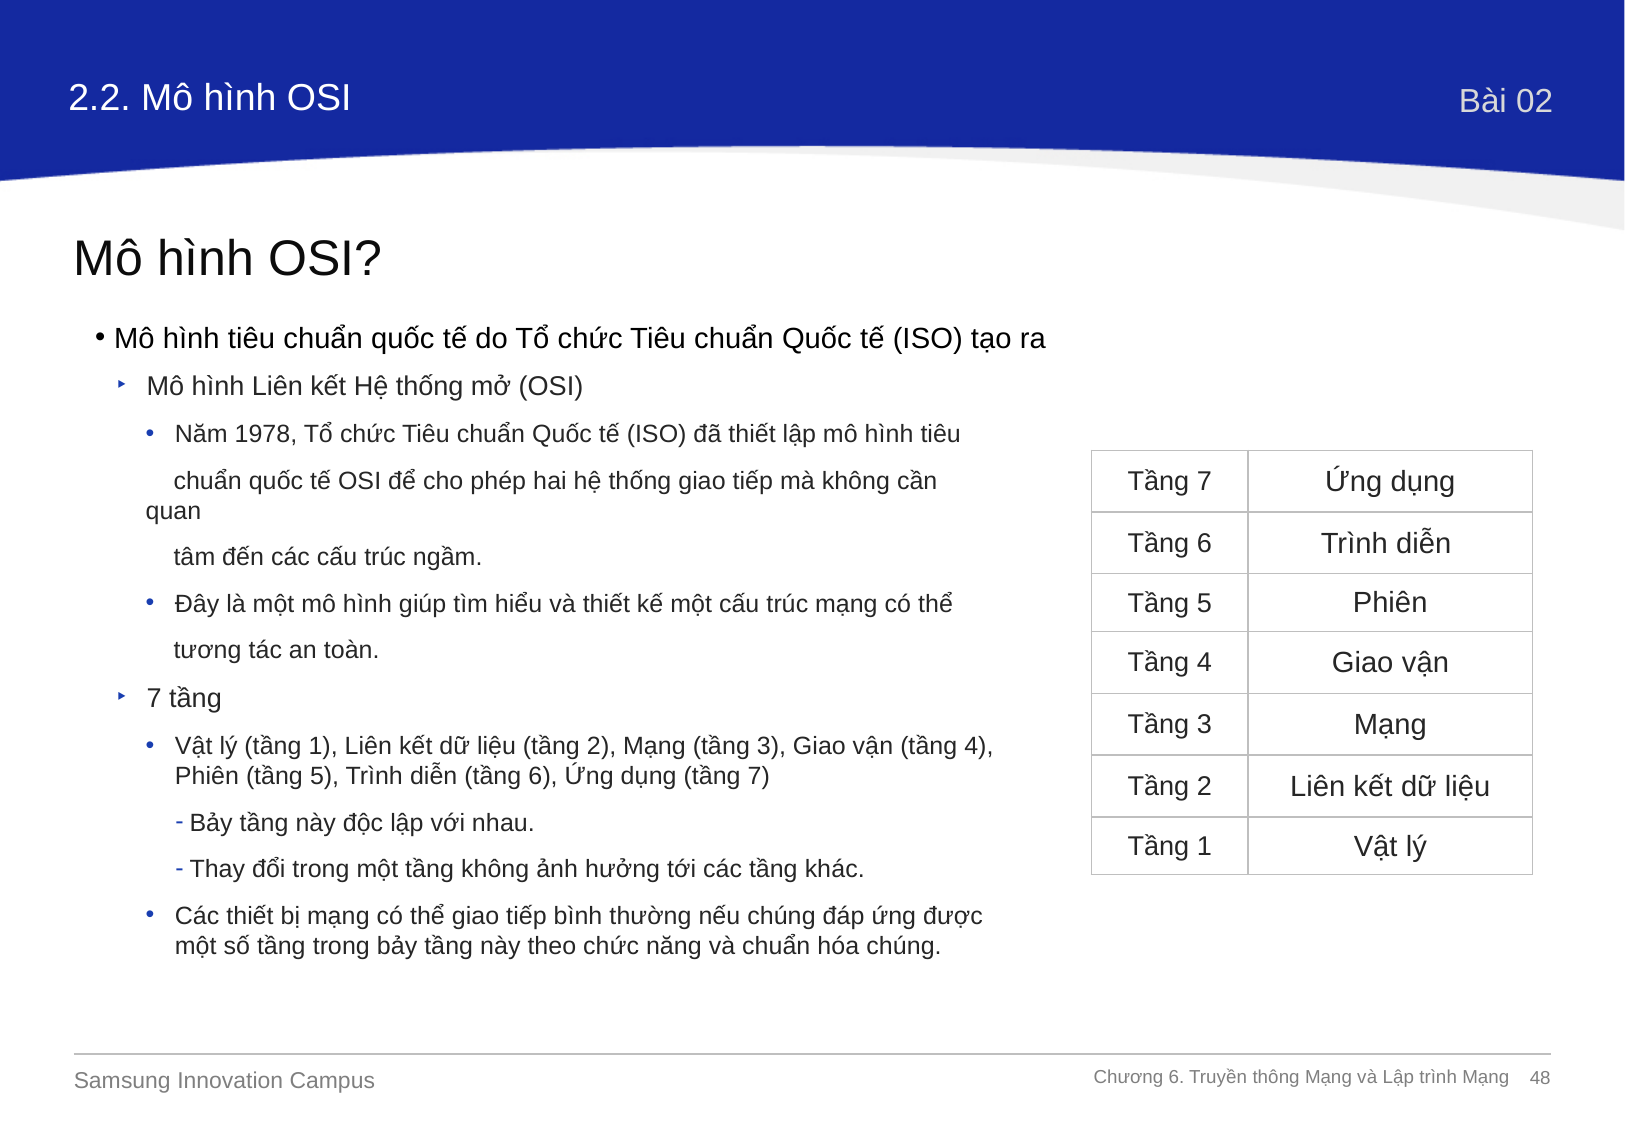

2.2. Mô hình OSI
Bài 02
Mô hình OSI?
Mô hình tiêu chuẩn quốc tế do Tổ chức Tiêu chuẩn Quốc tế (ISO) tạo ra
Mô hình Liên kết Hệ thống mở (OSI)
Năm 1978, Tổ chức Tiêu chuẩn Quốc tế (ISO) đã thiết lập mô hình tiêu
    chuẩn quốc tế OSI để cho phép hai hệ thống giao tiếp mà không cần quan
    tâm đến các cấu trúc ngầm.
Đây là một mô hình giúp tìm hiểu và thiết kế một cấu trúc mạng có thể
    tương tác an toàn.
7 tầng
Vật lý (tầng 1), Liên kết dữ liệu (tầng 2), Mạng (tầng 3), Giao vận (tầng 4), Phiên (tầng 5), Trình diễn (tầng 6), Ứng dụng (tầng 7)
Bảy tầng này độc lập với nhau.
Thay đổi trong một tầng không ảnh hưởng tới các tầng khác.
Các thiết bị mạng có thể giao tiếp bình thường nếu chúng đáp ứng được một số tầng trong bảy tầng này theo chức năng và chuẩn hóa chúng.
| Tầng 7 | Ứng dụng |
| --- | --- |
| Tầng 6 | Trình diễn |
| Tầng 5 | Phiên |
| Tầng 4 | Giao vận |
| Tầng 3 | Mạng |
| Tầng 2 | Liên kết dữ liệu |
| Tầng 1 | Vật lý |